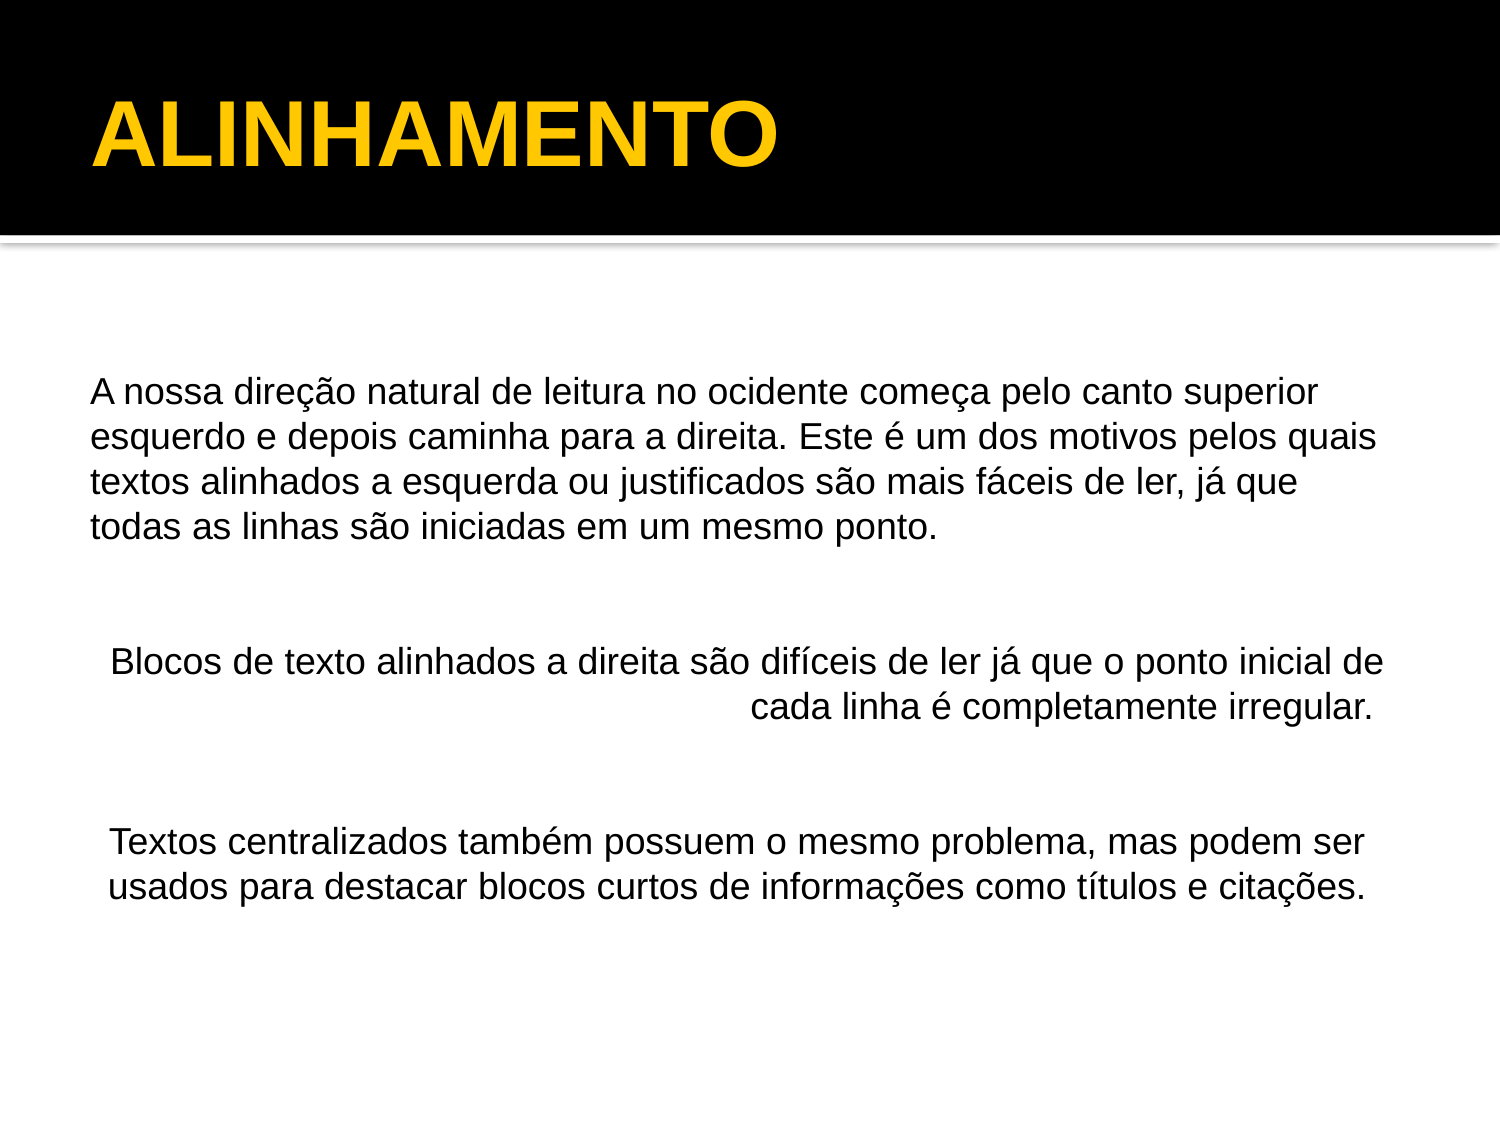

ALINHAMENTO

A nossa direção natural de leitura no ocidente começa pelo canto superior esquerdo e depois caminha para a direita. Este é um dos motivos pelos quais textos alinhados a esquerda ou justificados são mais fáceis de ler, já que todas as linhas são iniciadas em um mesmo ponto.

Blocos de texto alinhados a direita são difíceis de ler já que o ponto inicial de cada linha é completamente irregular.

Textos centralizados também possuem o mesmo problema, mas podem ser usados para destacar blocos curtos de informações como títulos e citações.